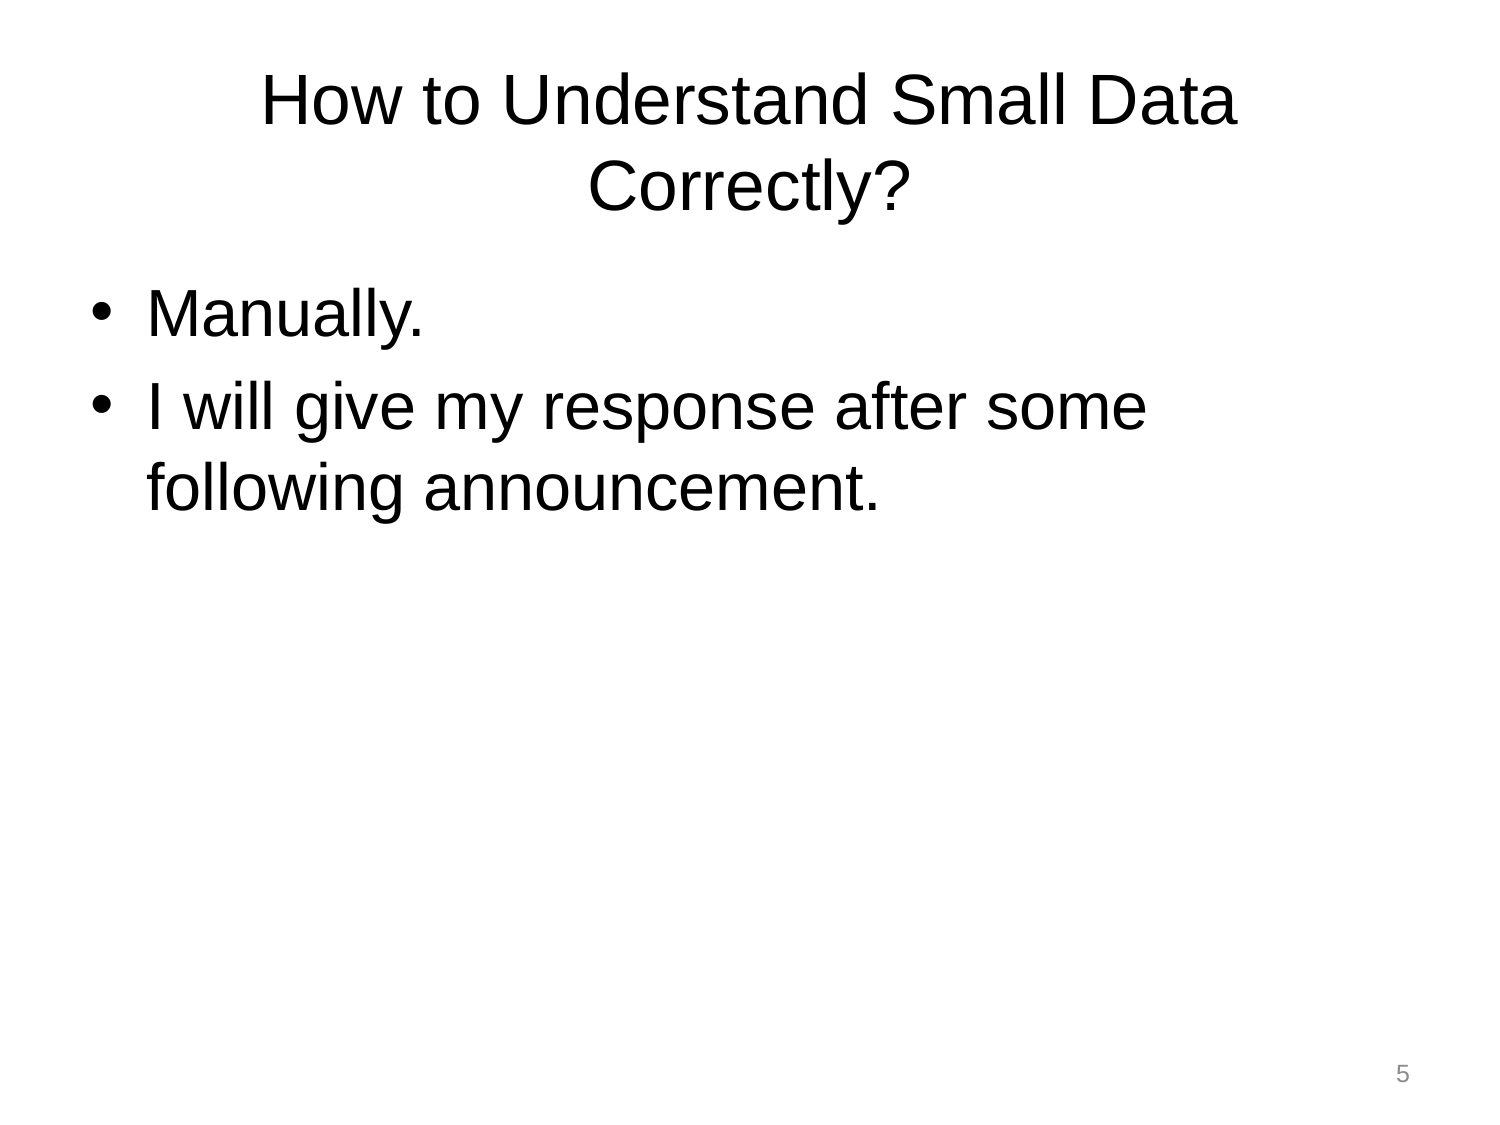

# How to Understand Small Data Correctly?
Manually.
I will give my response after some following announcement.
5